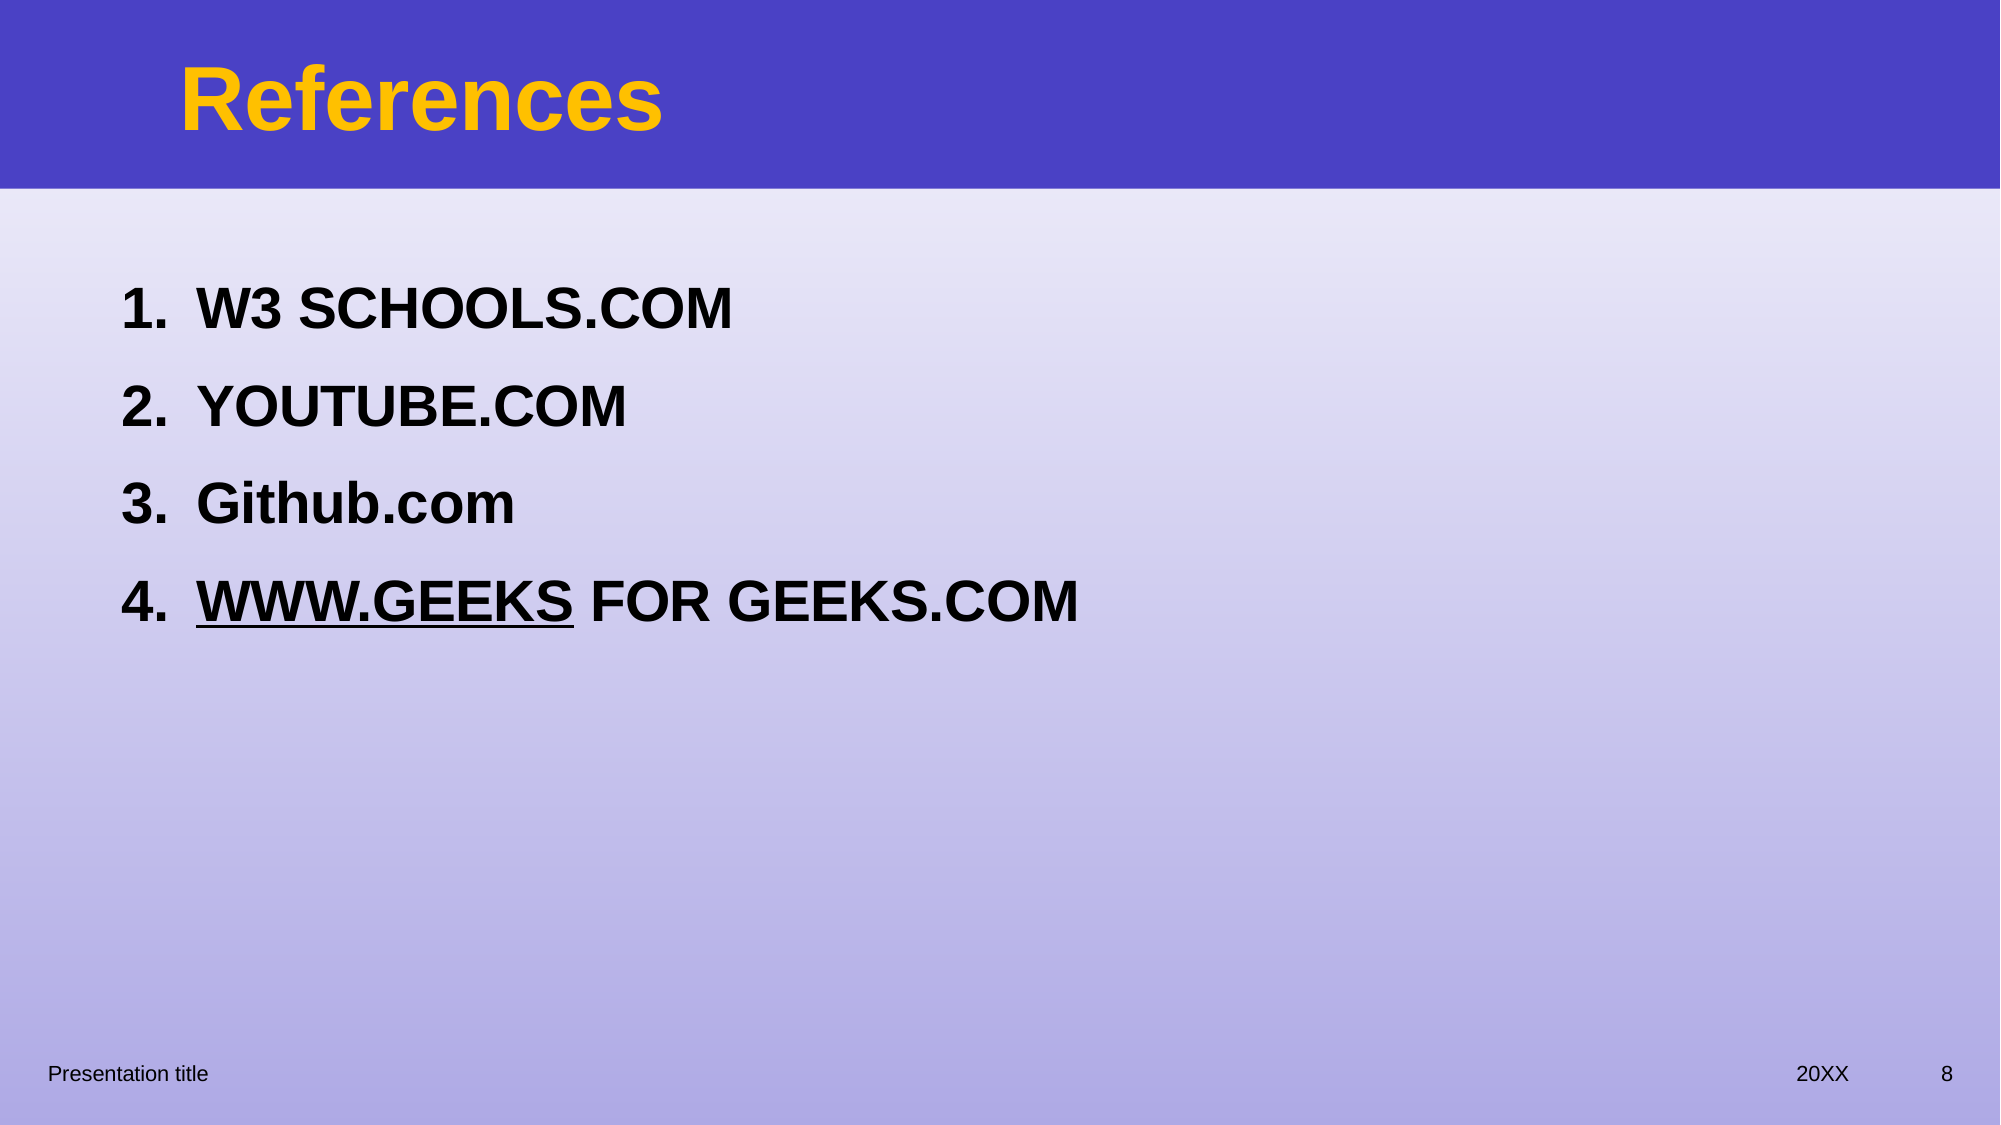

# References
W3 SCHOOLS.COM
YOUTUBE.COM
Github.com
WWW.GEEKS FOR GEEKS.COM
20XX
Presentation title
8